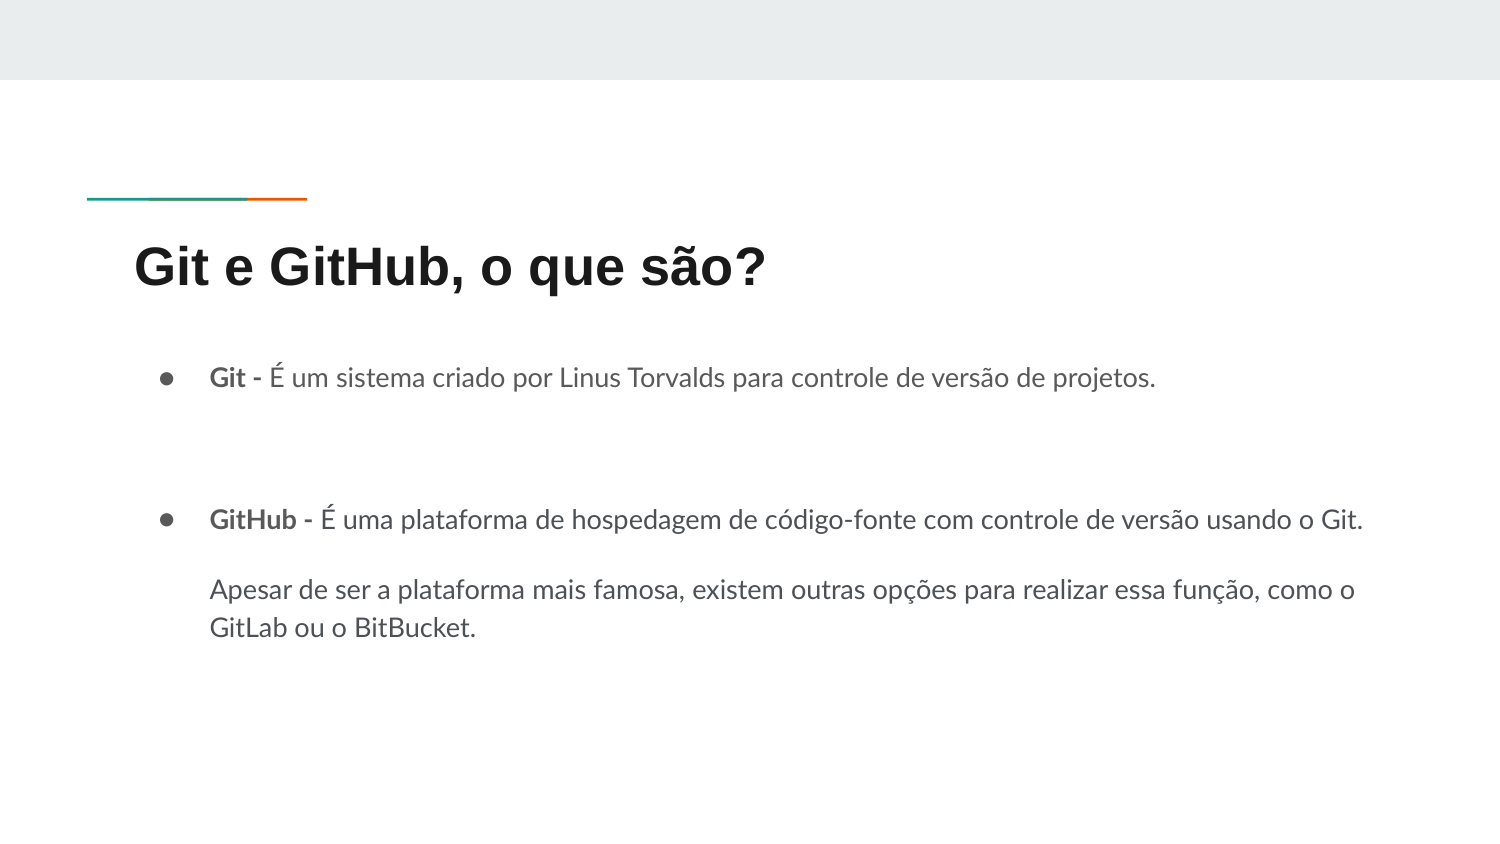

# Git e GitHub, o que são?
Git - É um sistema criado por Linus Torvalds para controle de versão de projetos.

GitHub - É uma plataforma de hospedagem de código-fonte com controle de versão usando o Git.
Apesar de ser a plataforma mais famosa, existem outras opções para realizar essa função, como o GitLab ou o BitBucket.